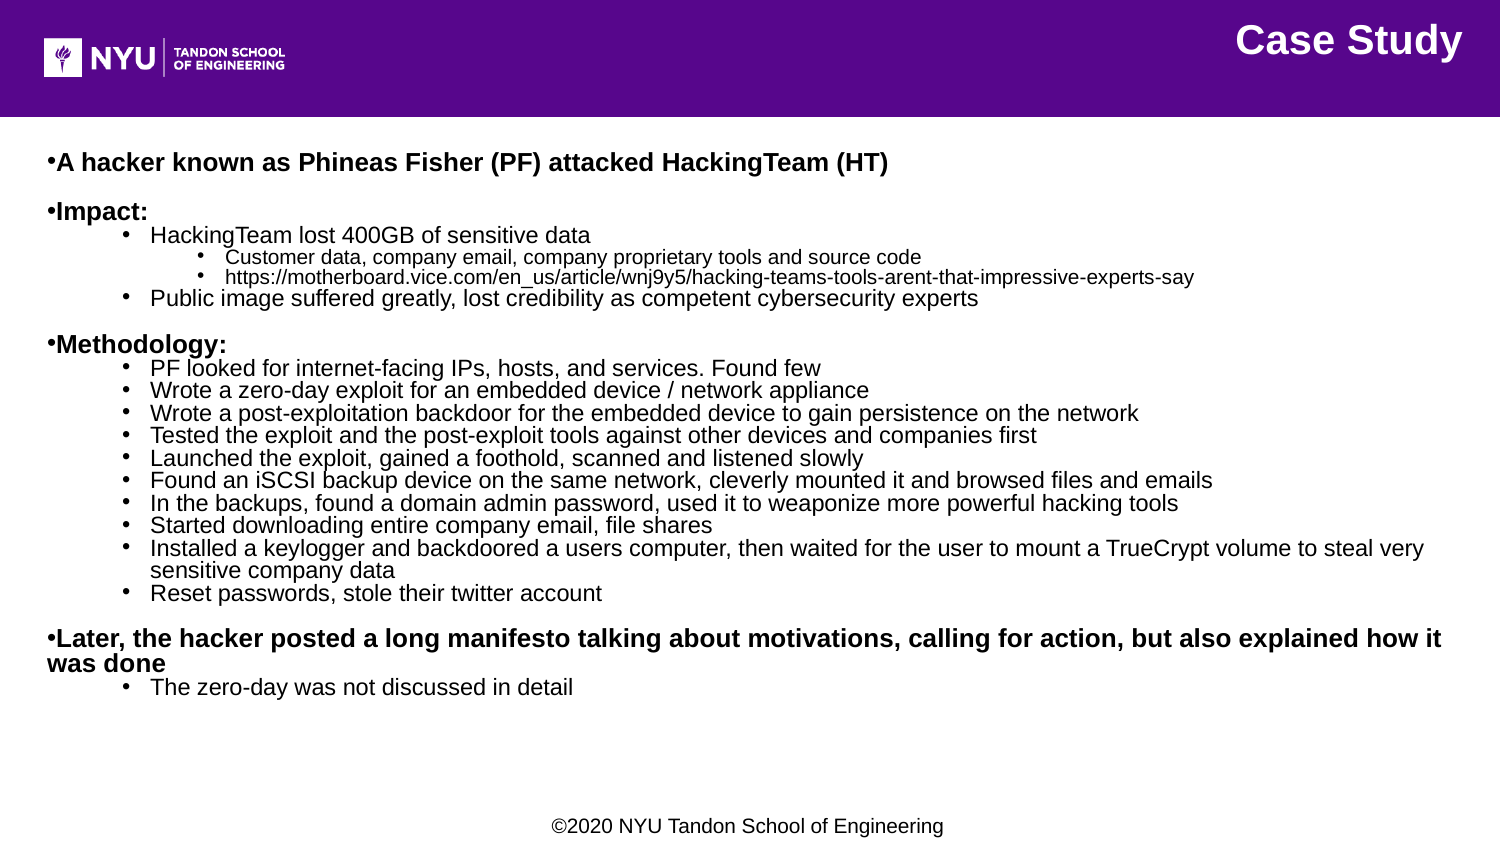

Case Study
A hacker known as Phineas Fisher (PF) attacked HackingTeam (HT)

Impact:
HackingTeam lost 400GB of sensitive data
Customer data, company email, company proprietary tools and source code
https://motherboard.vice.com/en_us/article/wnj9y5/hacking-teams-tools-arent-that-impressive-experts-say
Public image suffered greatly, lost credibility as competent cybersecurity experts

Methodology:
PF looked for internet-facing IPs, hosts, and services. Found few
Wrote a zero-day exploit for an embedded device / network appliance
Wrote a post-exploitation backdoor for the embedded device to gain persistence on the network
Tested the exploit and the post-exploit tools against other devices and companies first
Launched the exploit, gained a foothold, scanned and listened slowly
Found an iSCSI backup device on the same network, cleverly mounted it and browsed files and emails
In the backups, found a domain admin password, used it to weaponize more powerful hacking tools
Started downloading entire company email, file shares
Installed a keylogger and backdoored a users computer, then waited for the user to mount a TrueCrypt volume to steal very sensitive company data
Reset passwords, stole their twitter account

Later, the hacker posted a long manifesto talking about motivations, calling for action, but also explained how it was done
The zero-day was not discussed in detail